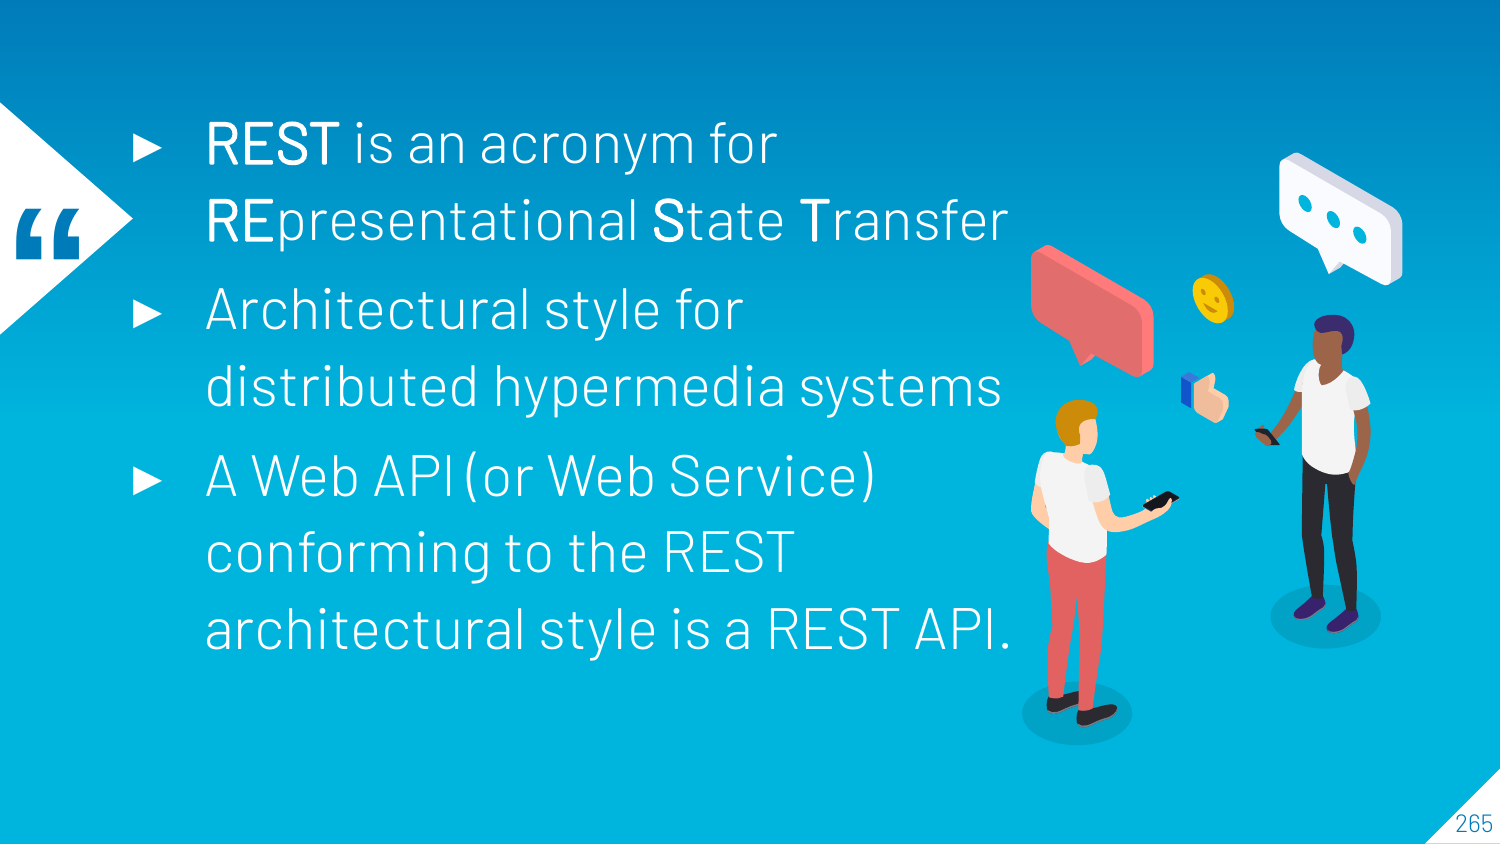

REST is an acronym for REpresentational State Transfer
Architectural style for distributed hypermedia systems
A Web API (or Web Service) conforming to the REST architectural style is a REST API.

265